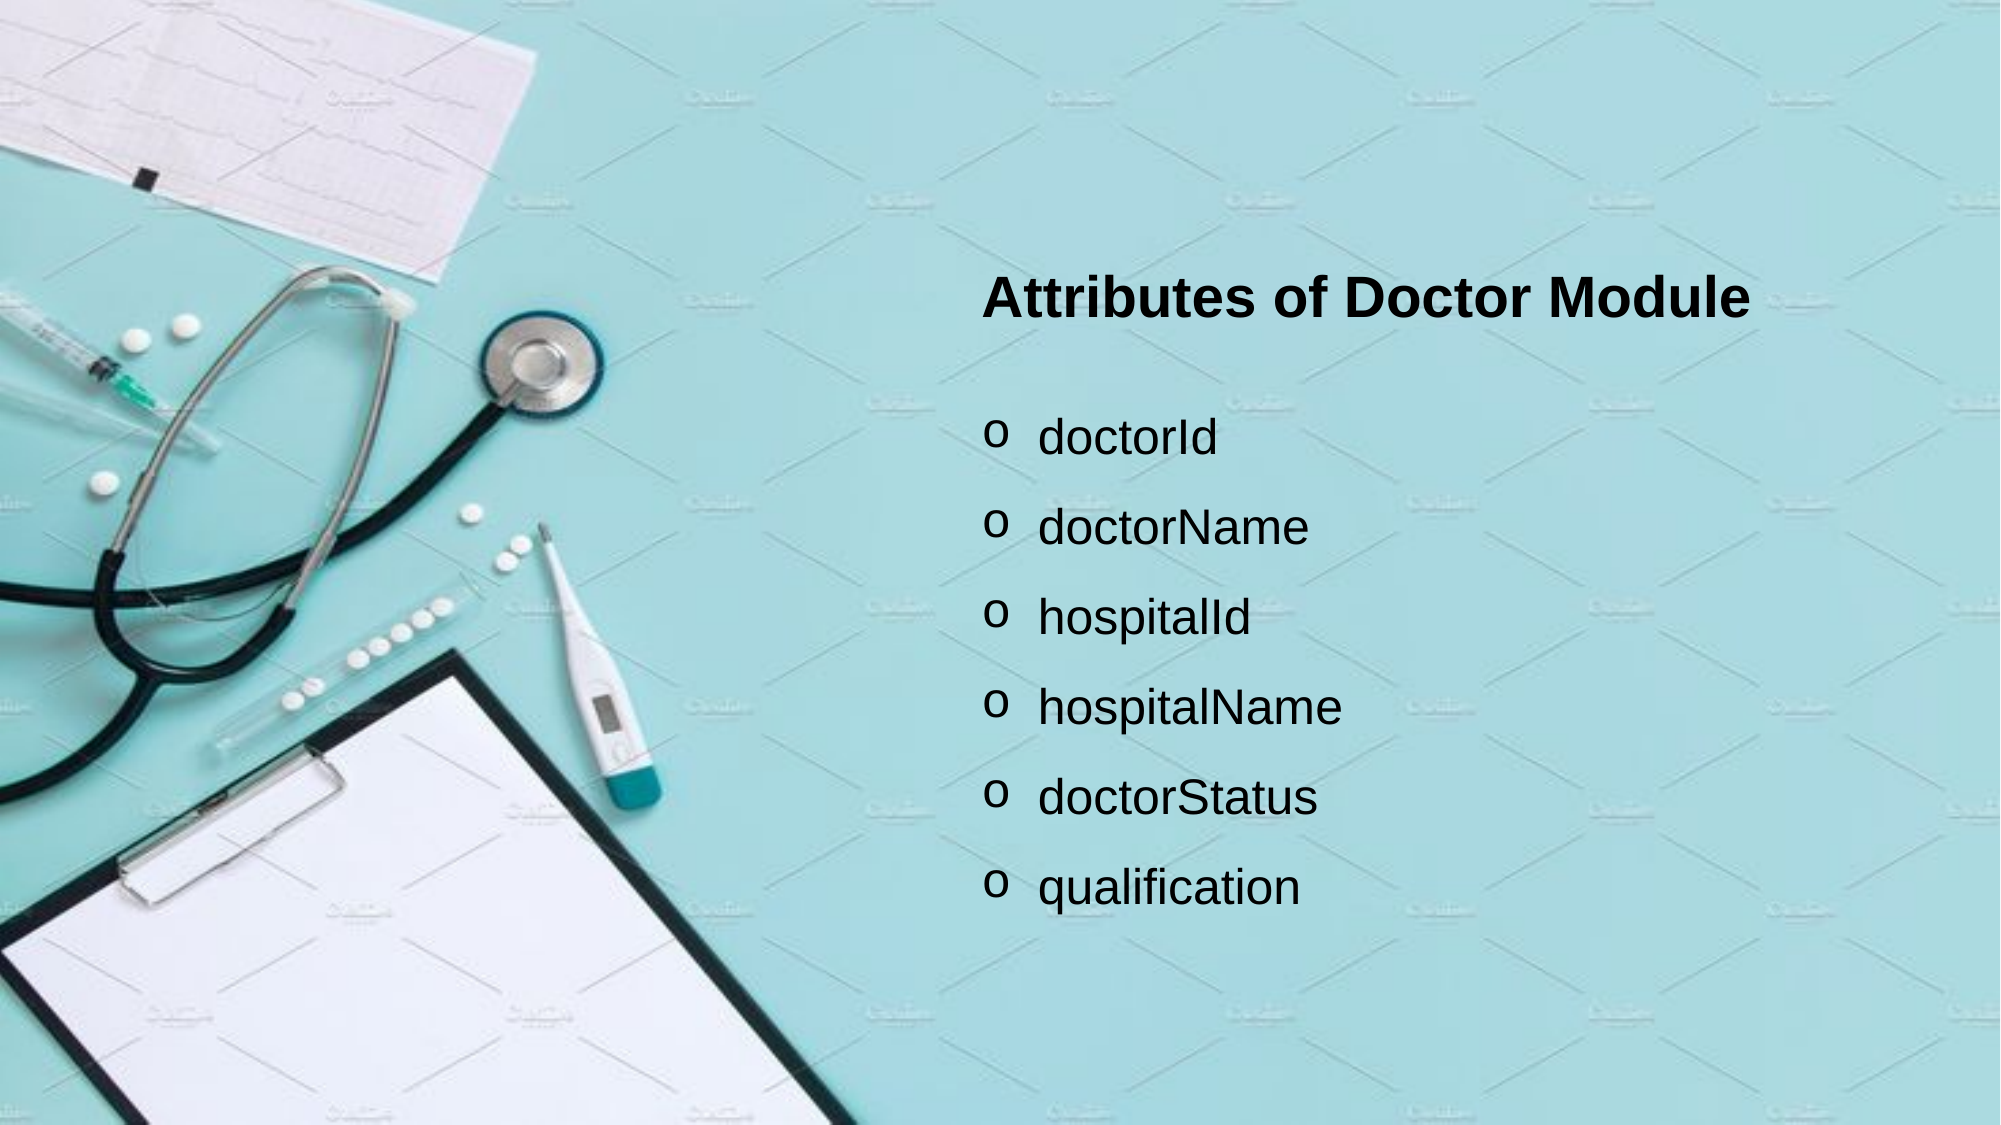

Attributes of Doctor Module

doctorId
doctorName
hospitalId
hospitalName
doctorStatus
qualification